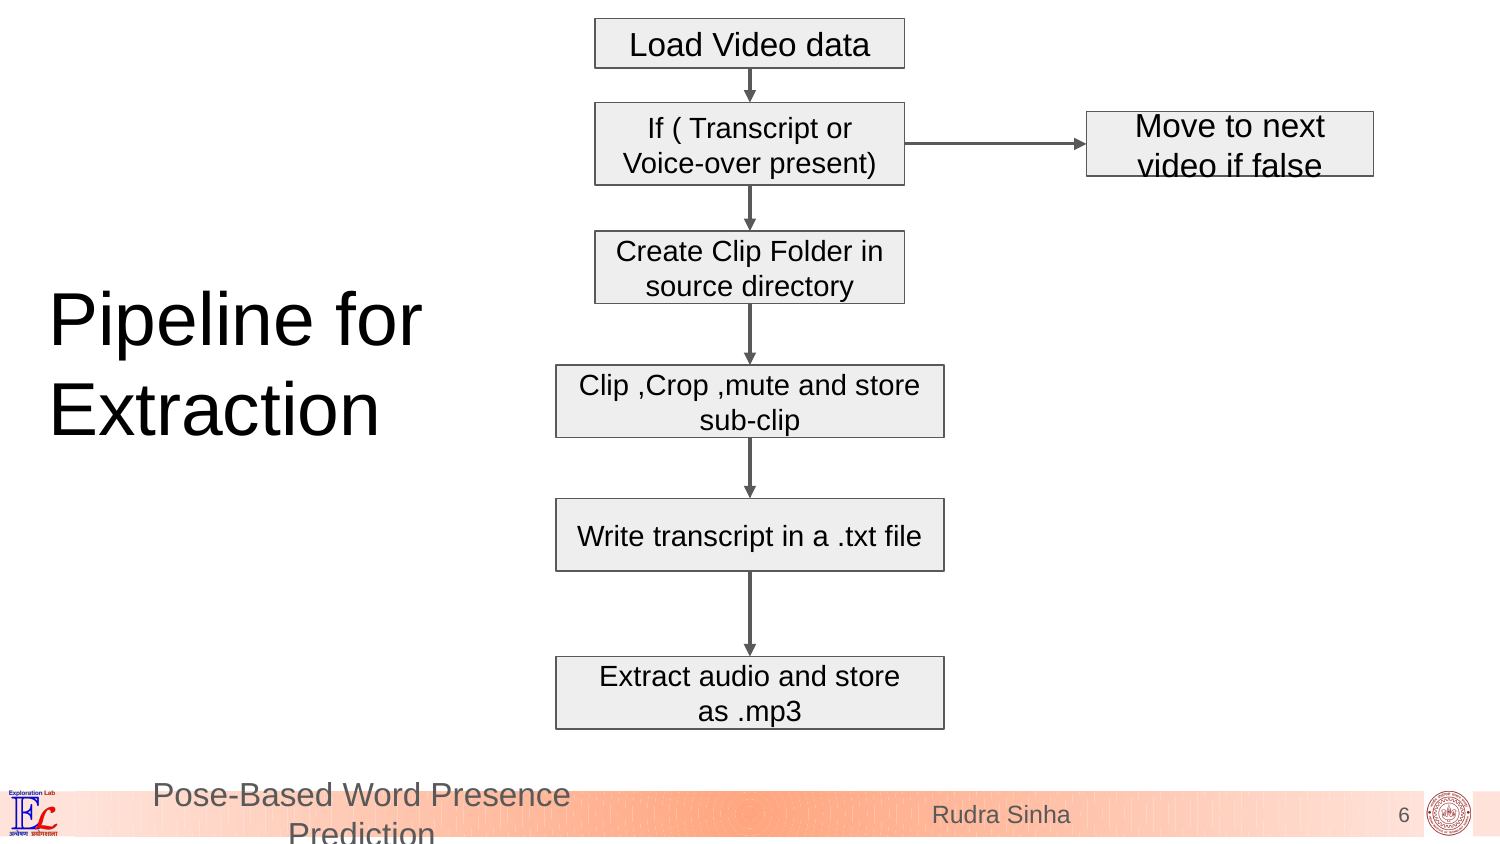

Load Video data
If ( Transcript or Voice-over present)
Move to next video if false
Create Clip Folder in source directory
# Pipeline for Extraction
Clip ,Crop ,mute and store sub-clip
Write transcript in a .txt file
Extract audio and store as .mp3
6